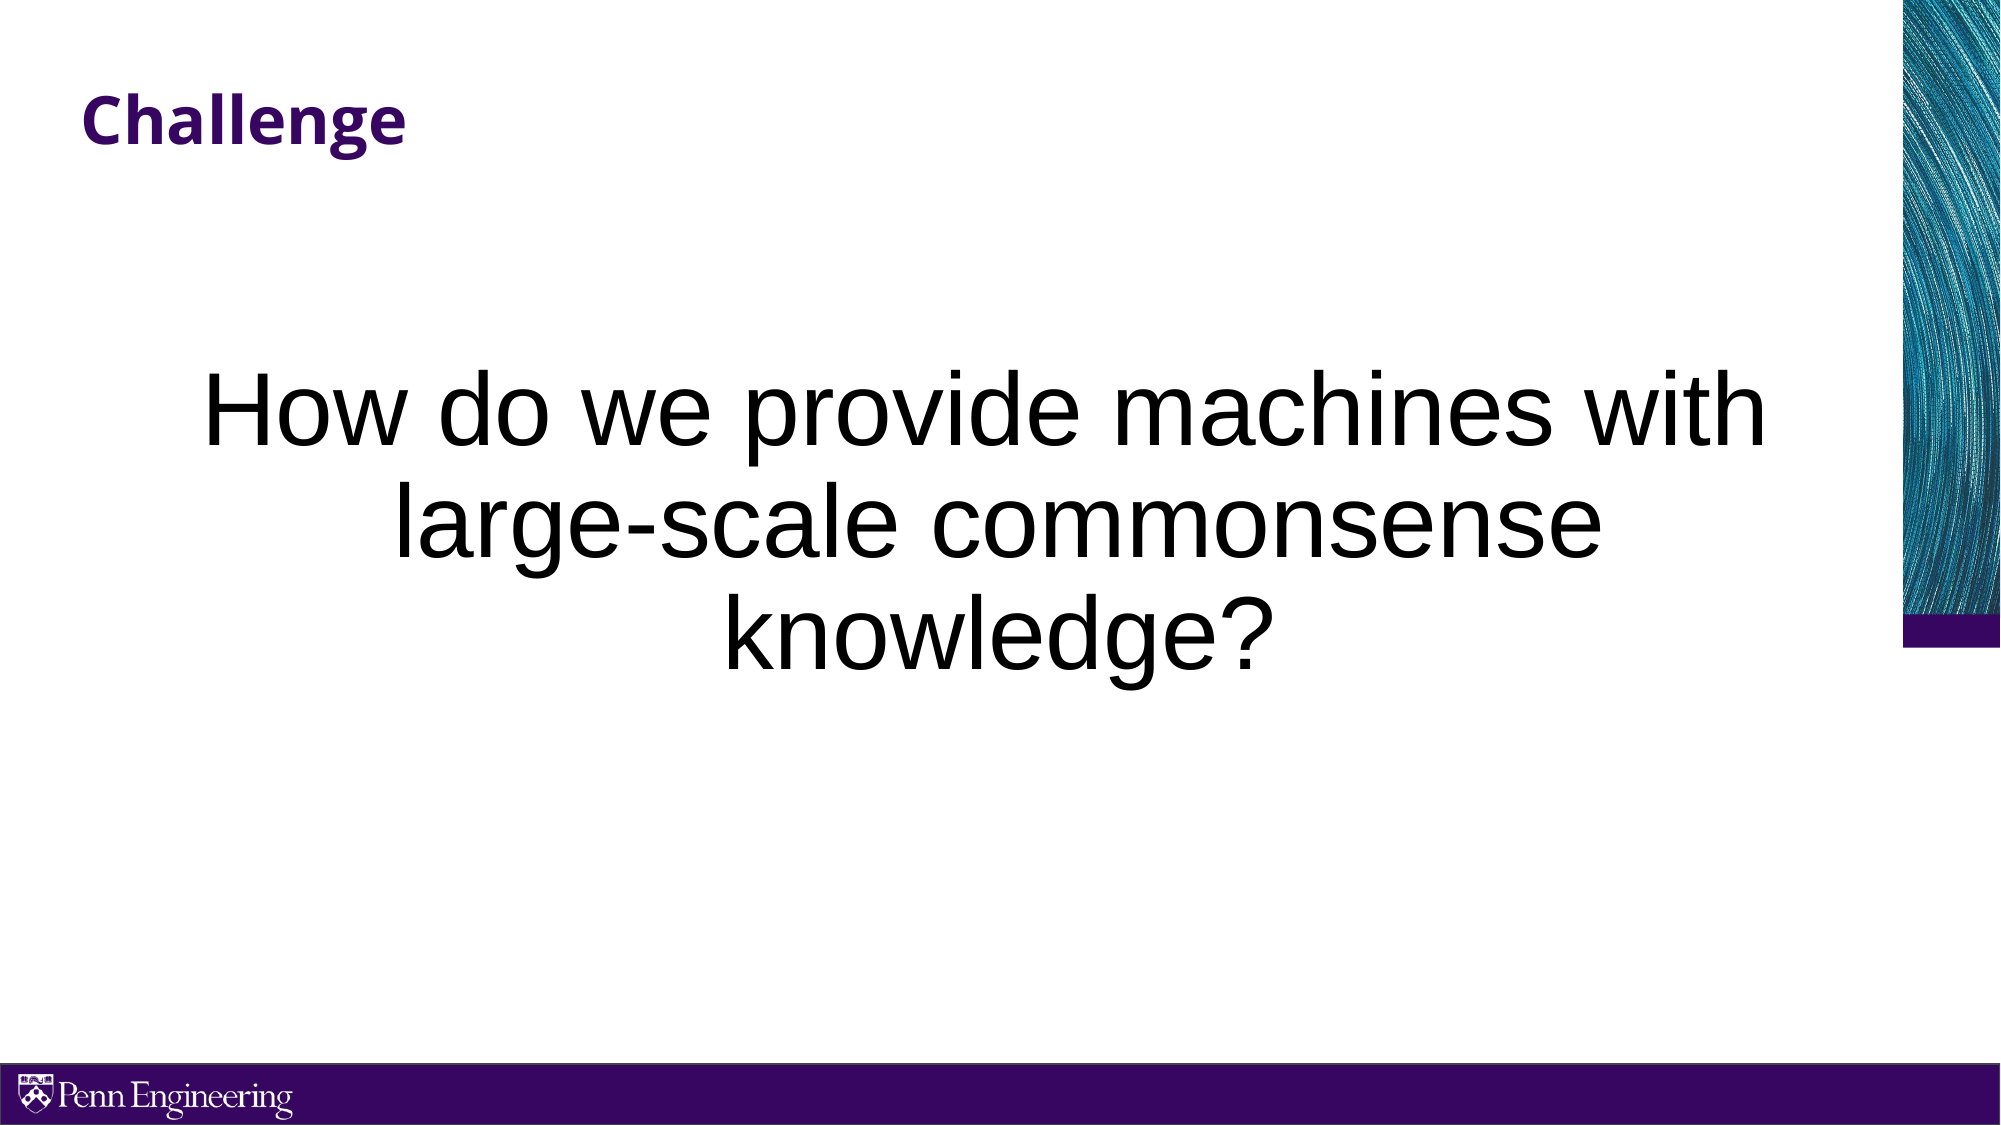

# Challenge
How do we provide machines with
large-scale commonsense knowledge?